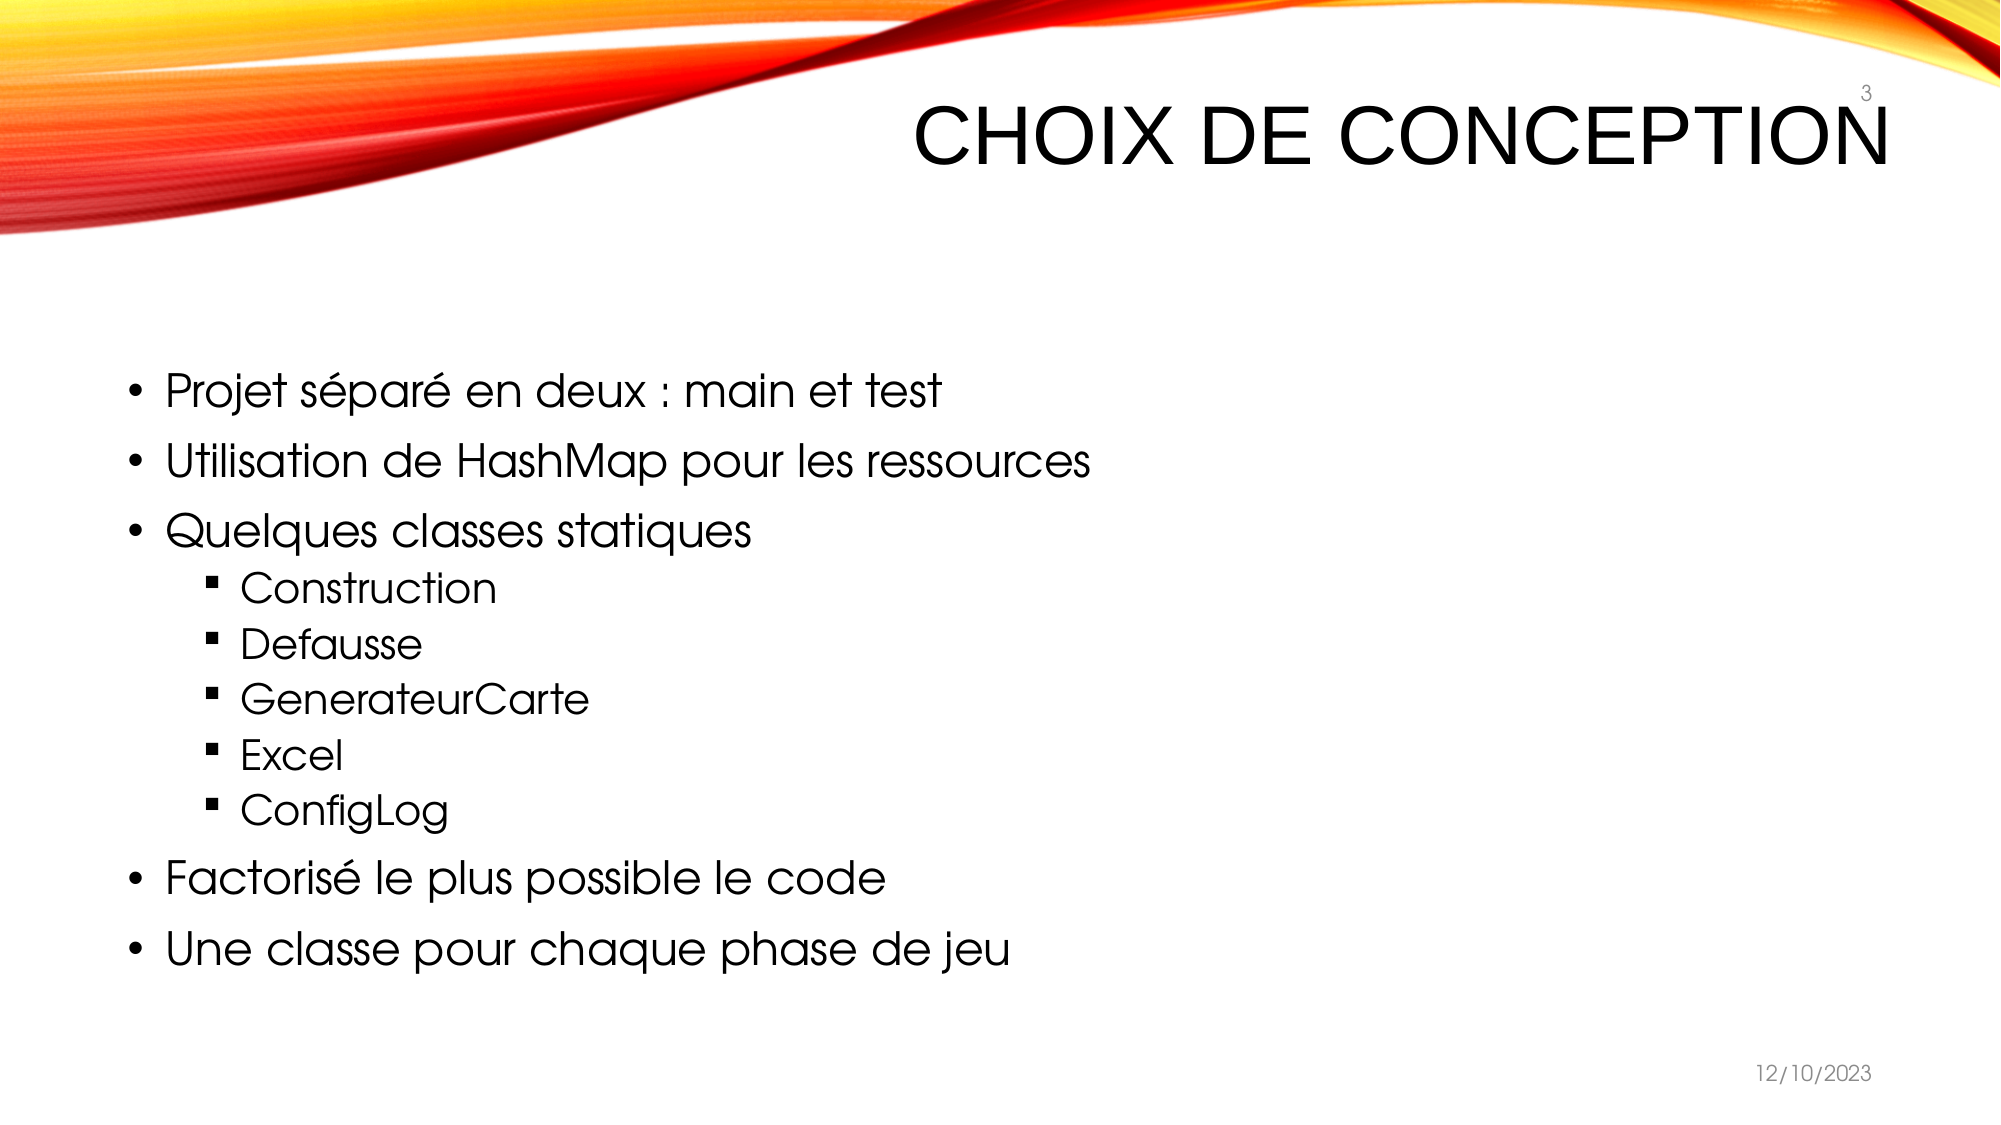

# Choix de conception
3
Projet séparé en deux : main et test
Utilisation de HashMap pour les ressources
Quelques classes statiques
Construction
Defausse
GenerateurCarte
Excel
ConfigLog
Factorisé le plus possible le code
Une classe pour chaque phase de jeu
12/10/2023